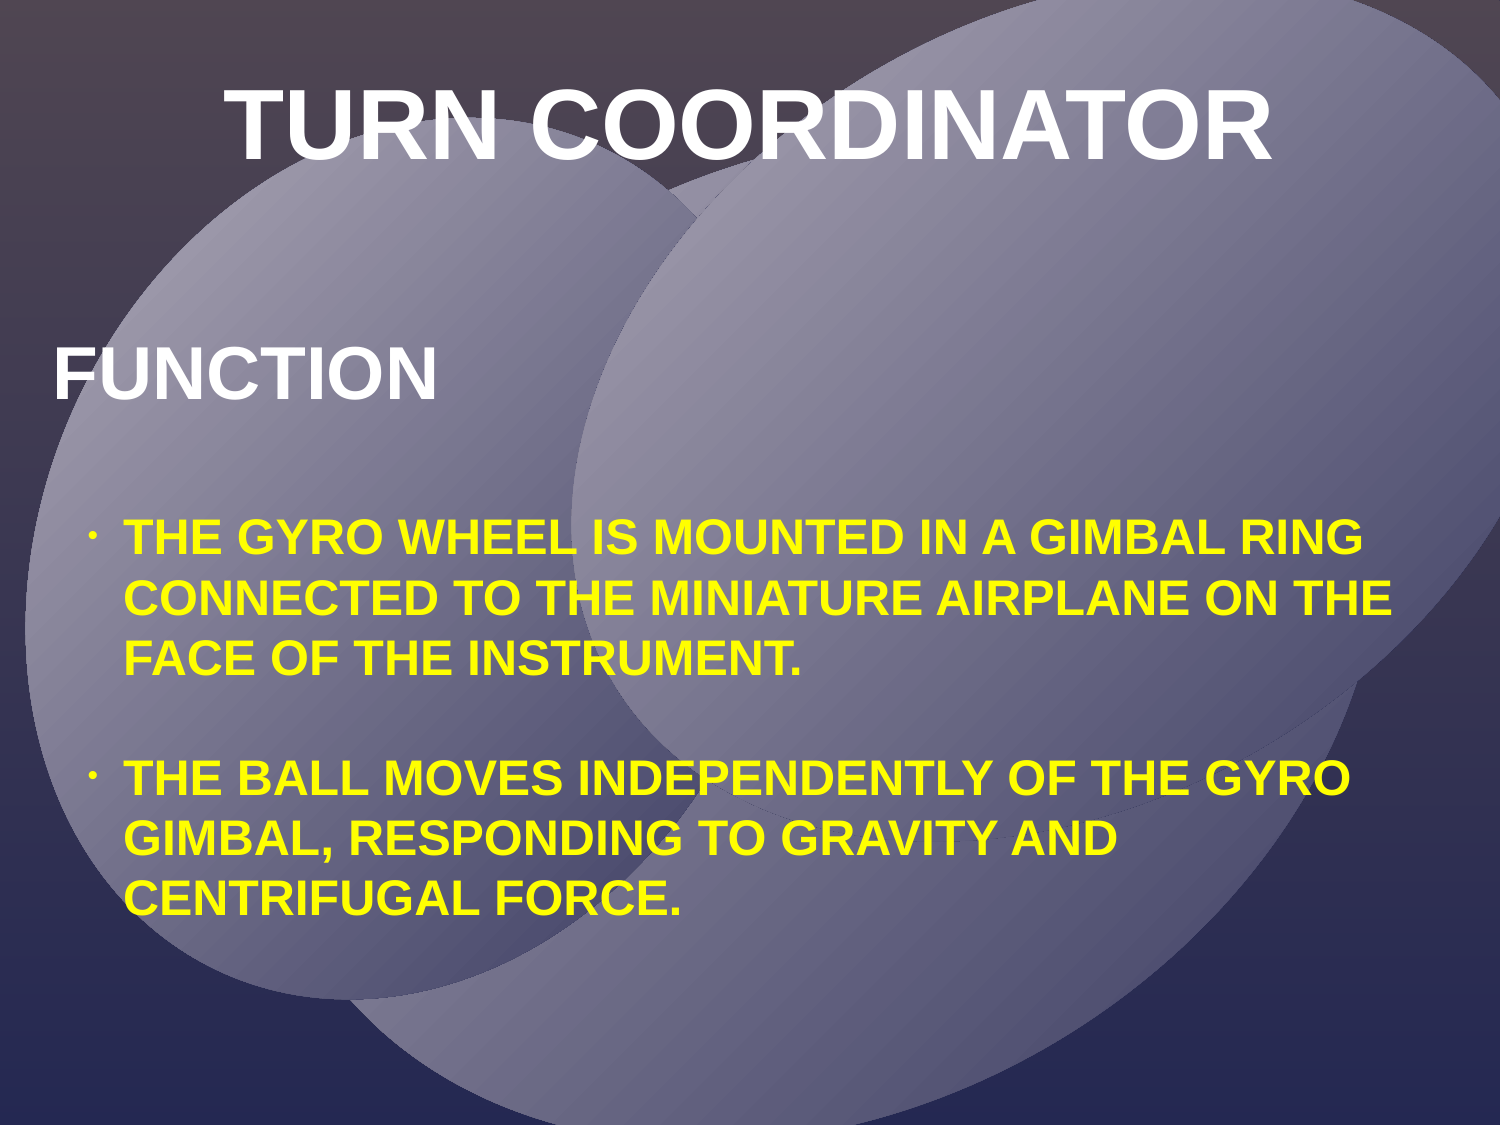

TURN COORDINATOR
FUNCTION

THE GYRO WHEEL IS MOUNTED IN A GIMBAL RING CONNECTED TO THE MINIATURE AIRPLANE ON THE FACE OF THE INSTRUMENT.

THE BALL MOVES INDEPENDENTLY OF THE GYRO GIMBAL, RESPONDING TO GRAVITY AND CENTRIFUGAL FORCE.